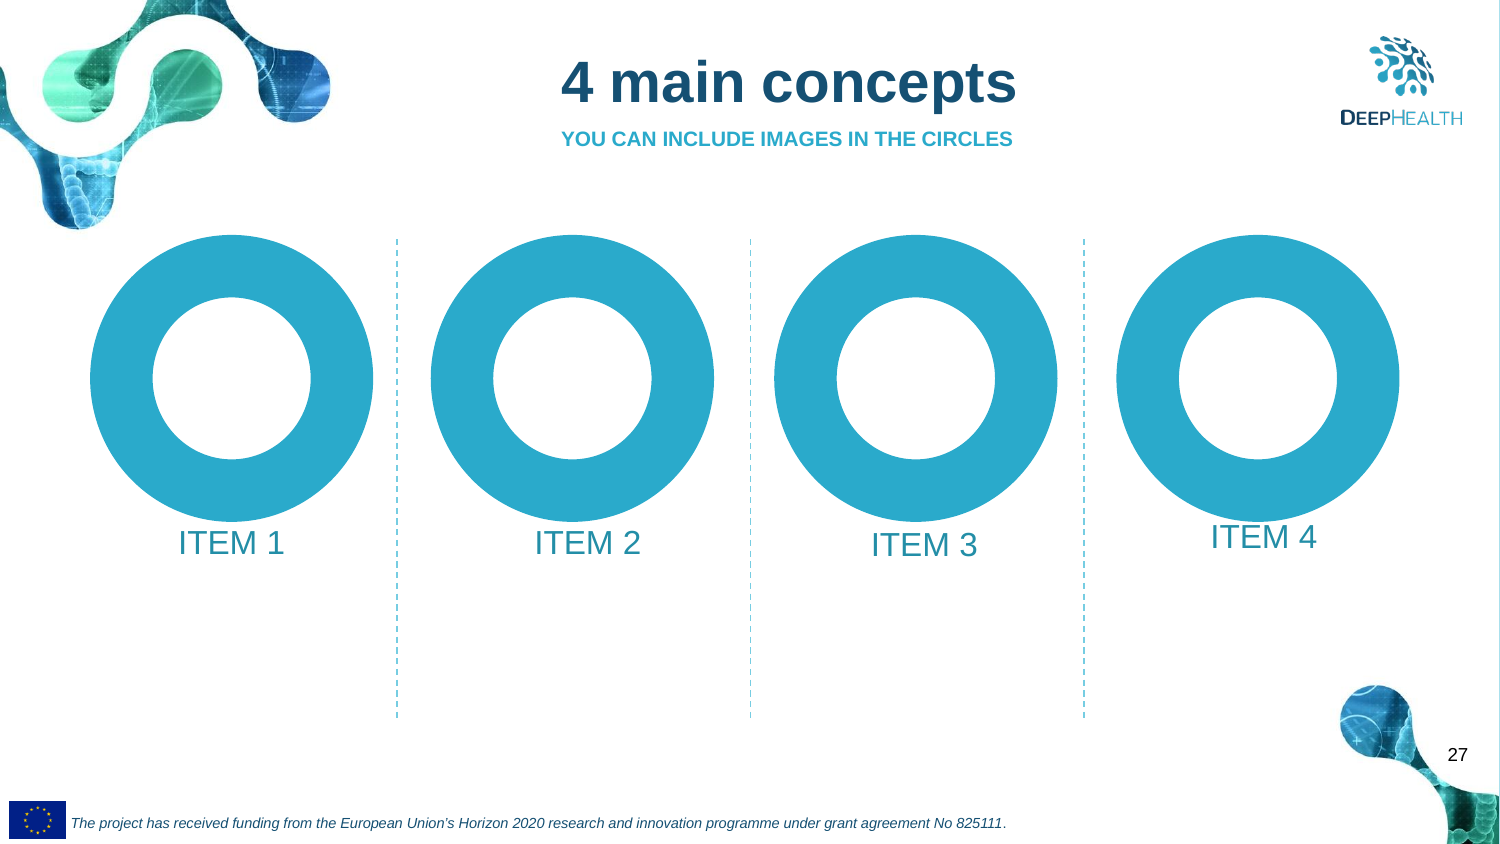

4 main concepts
YOU CAN INCLUDE IMAGES IN THE CIRCLES
ITEM 4
ITEM 1
ITEM 2
ITEM 3